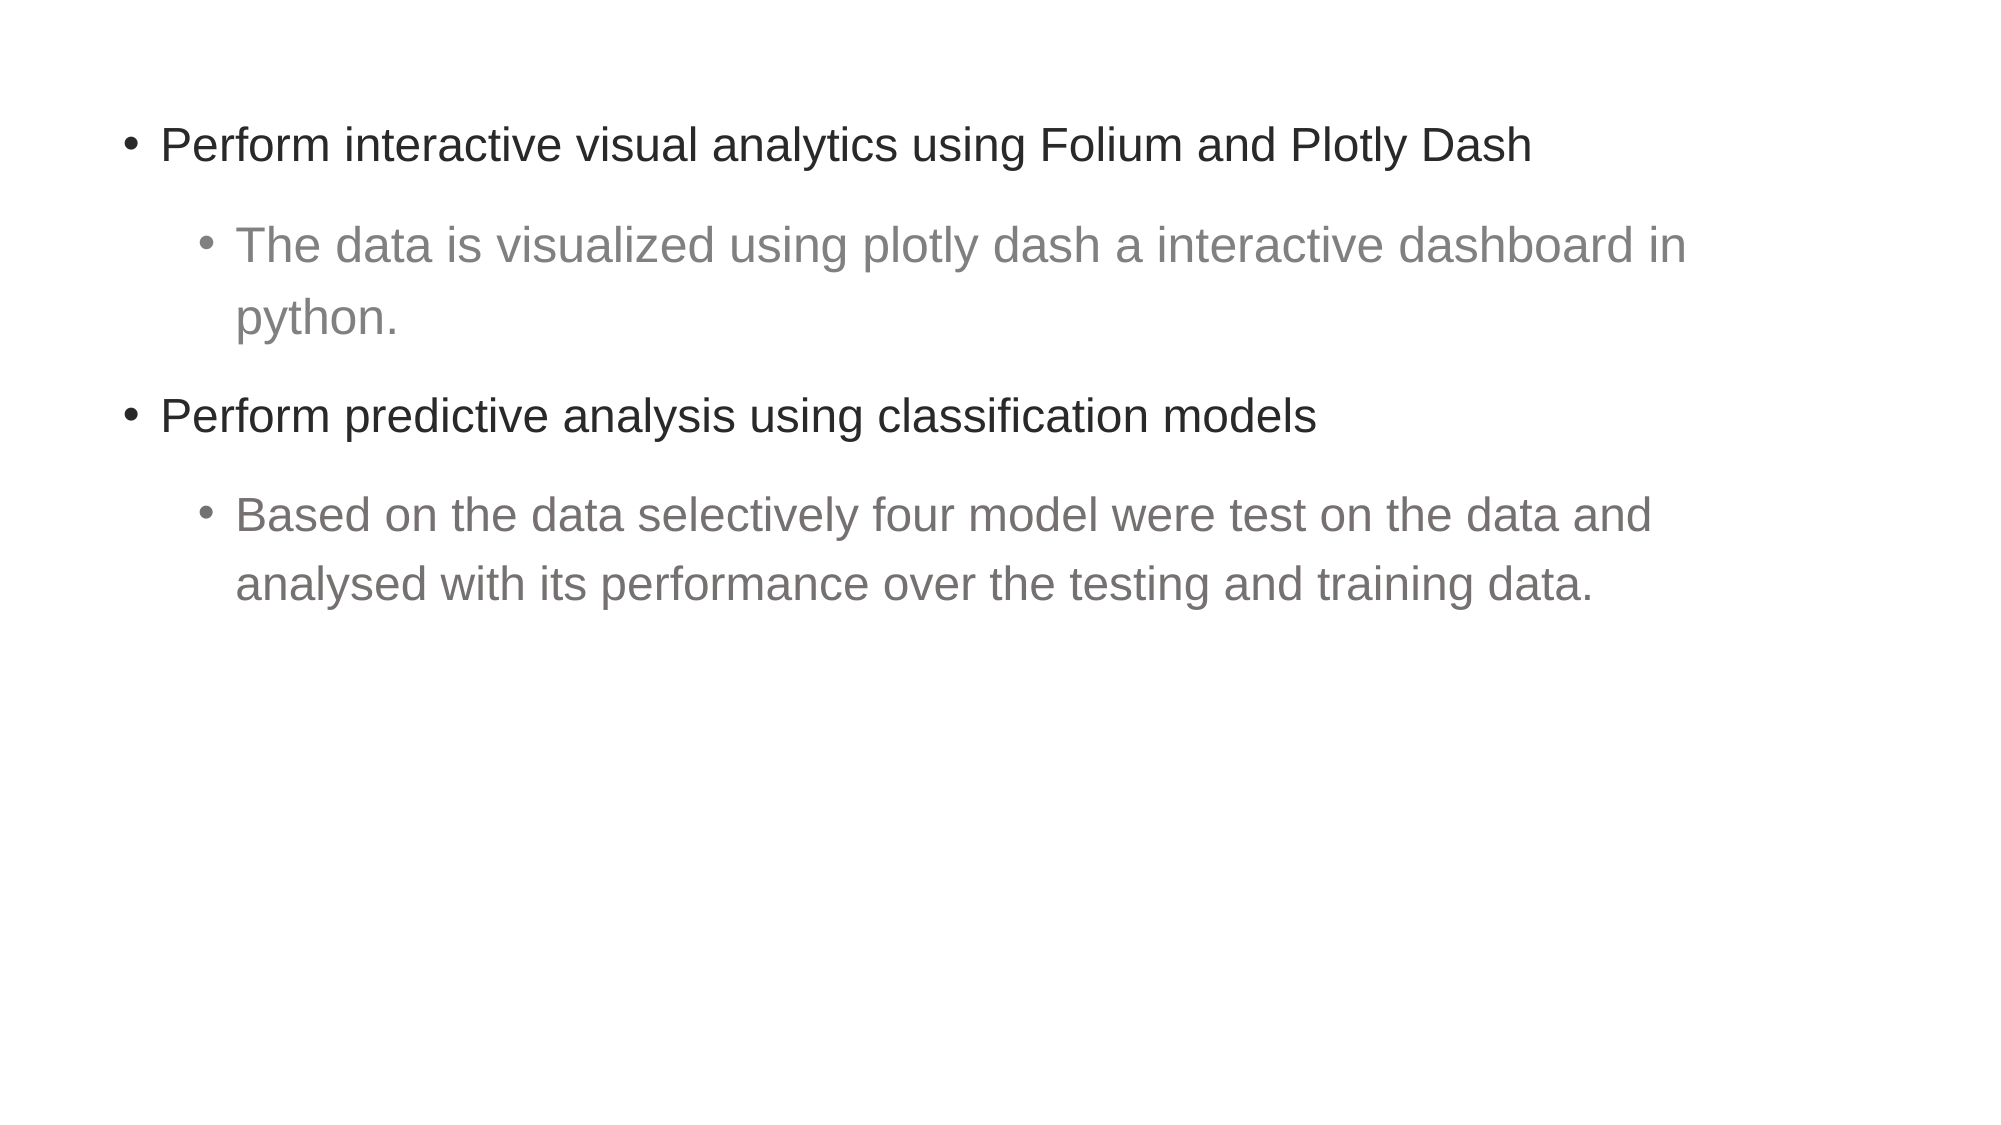

Perform interactive visual analytics using Folium and Plotly Dash
The data is visualized using plotly dash a interactive dashboard in python.
Perform predictive analysis using classification models
Based on the data selectively four model were test on the data and analysed with its performance over the testing and training data.